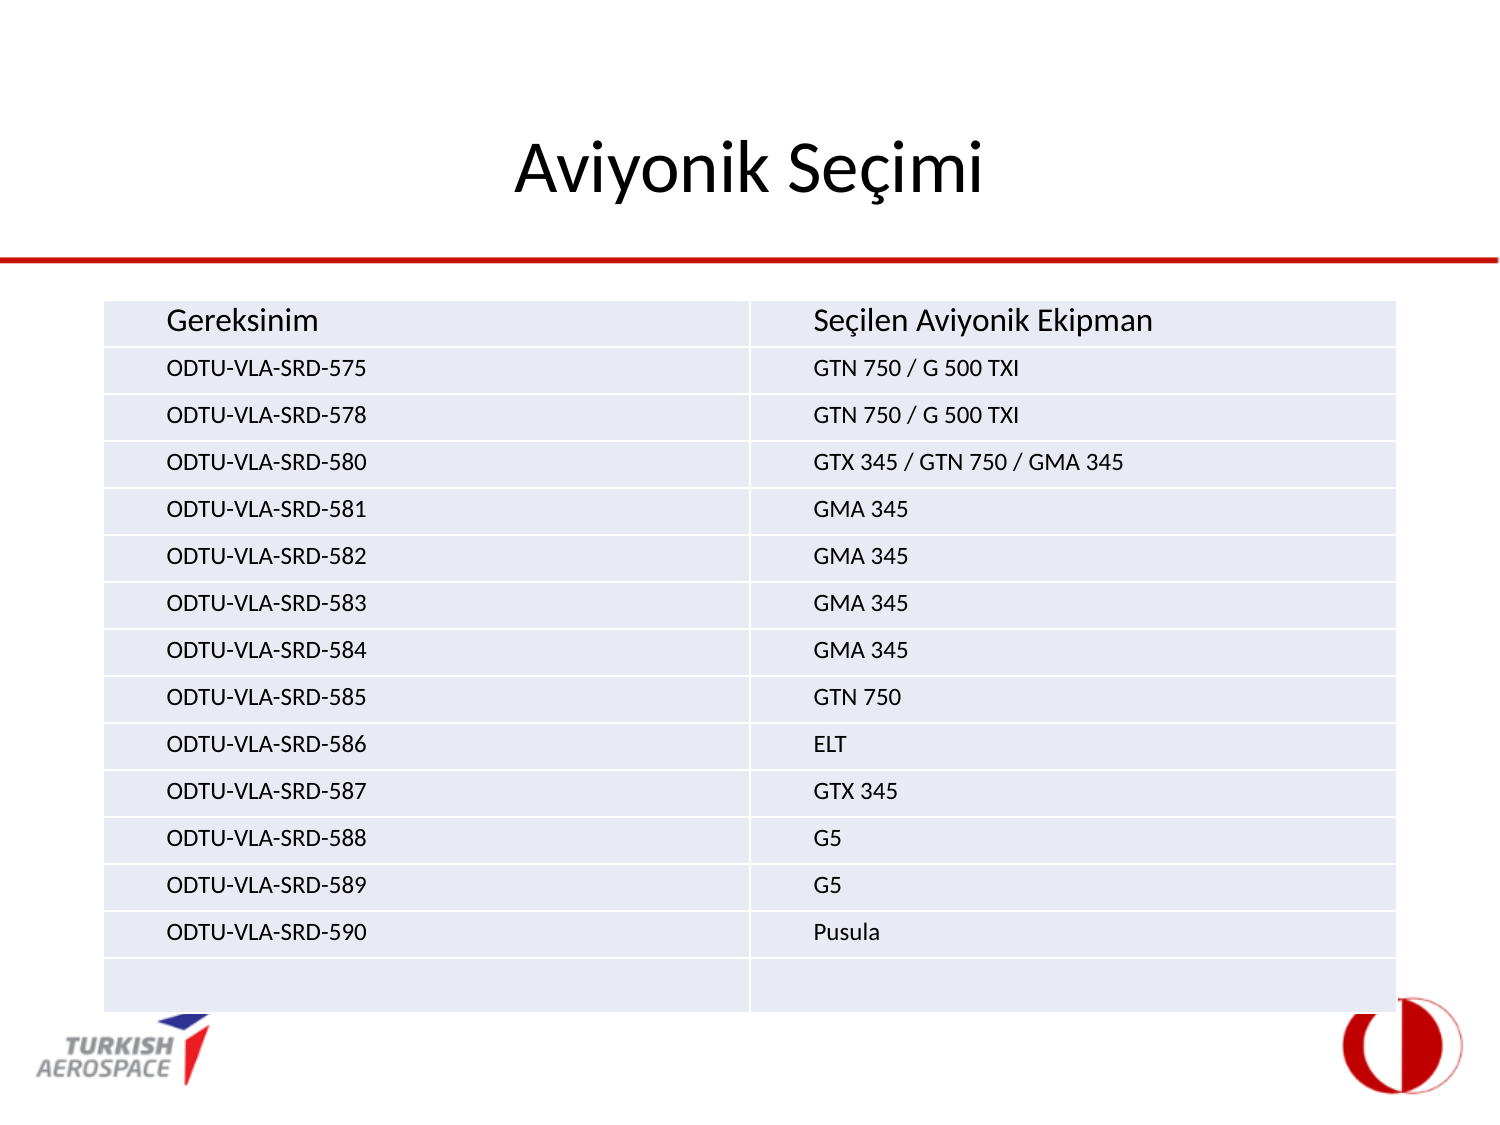

# Aviyonik Seçimi

| Gereksinim | Seçilen Aviyonik Ekipman |
| --- | --- |
| ODTU-VLA-SRD-575 | GTN 750 / G 500 TXI |
| ODTU-VLA-SRD-578 | GTN 750 / G 500 TXI |
| ODTU-VLA-SRD-580 | GTX 345 / GTN 750 / GMA 345 |
| ODTU-VLA-SRD-581 | GMA 345 |
| ODTU-VLA-SRD-582 | GMA 345 |
| ODTU-VLA-SRD-583 | GMA 345 |
| ODTU-VLA-SRD-584 | GMA 345 |
| ODTU-VLA-SRD-585 | GTN 750 |
| ODTU-VLA-SRD-586 | ELT |
| ODTU-VLA-SRD-587 | GTX 345 |
| ODTU-VLA-SRD-588 | G5 |
| ODTU-VLA-SRD-589 | G5 |
| ODTU-VLA-SRD-590 | Pusula |
|  |  |